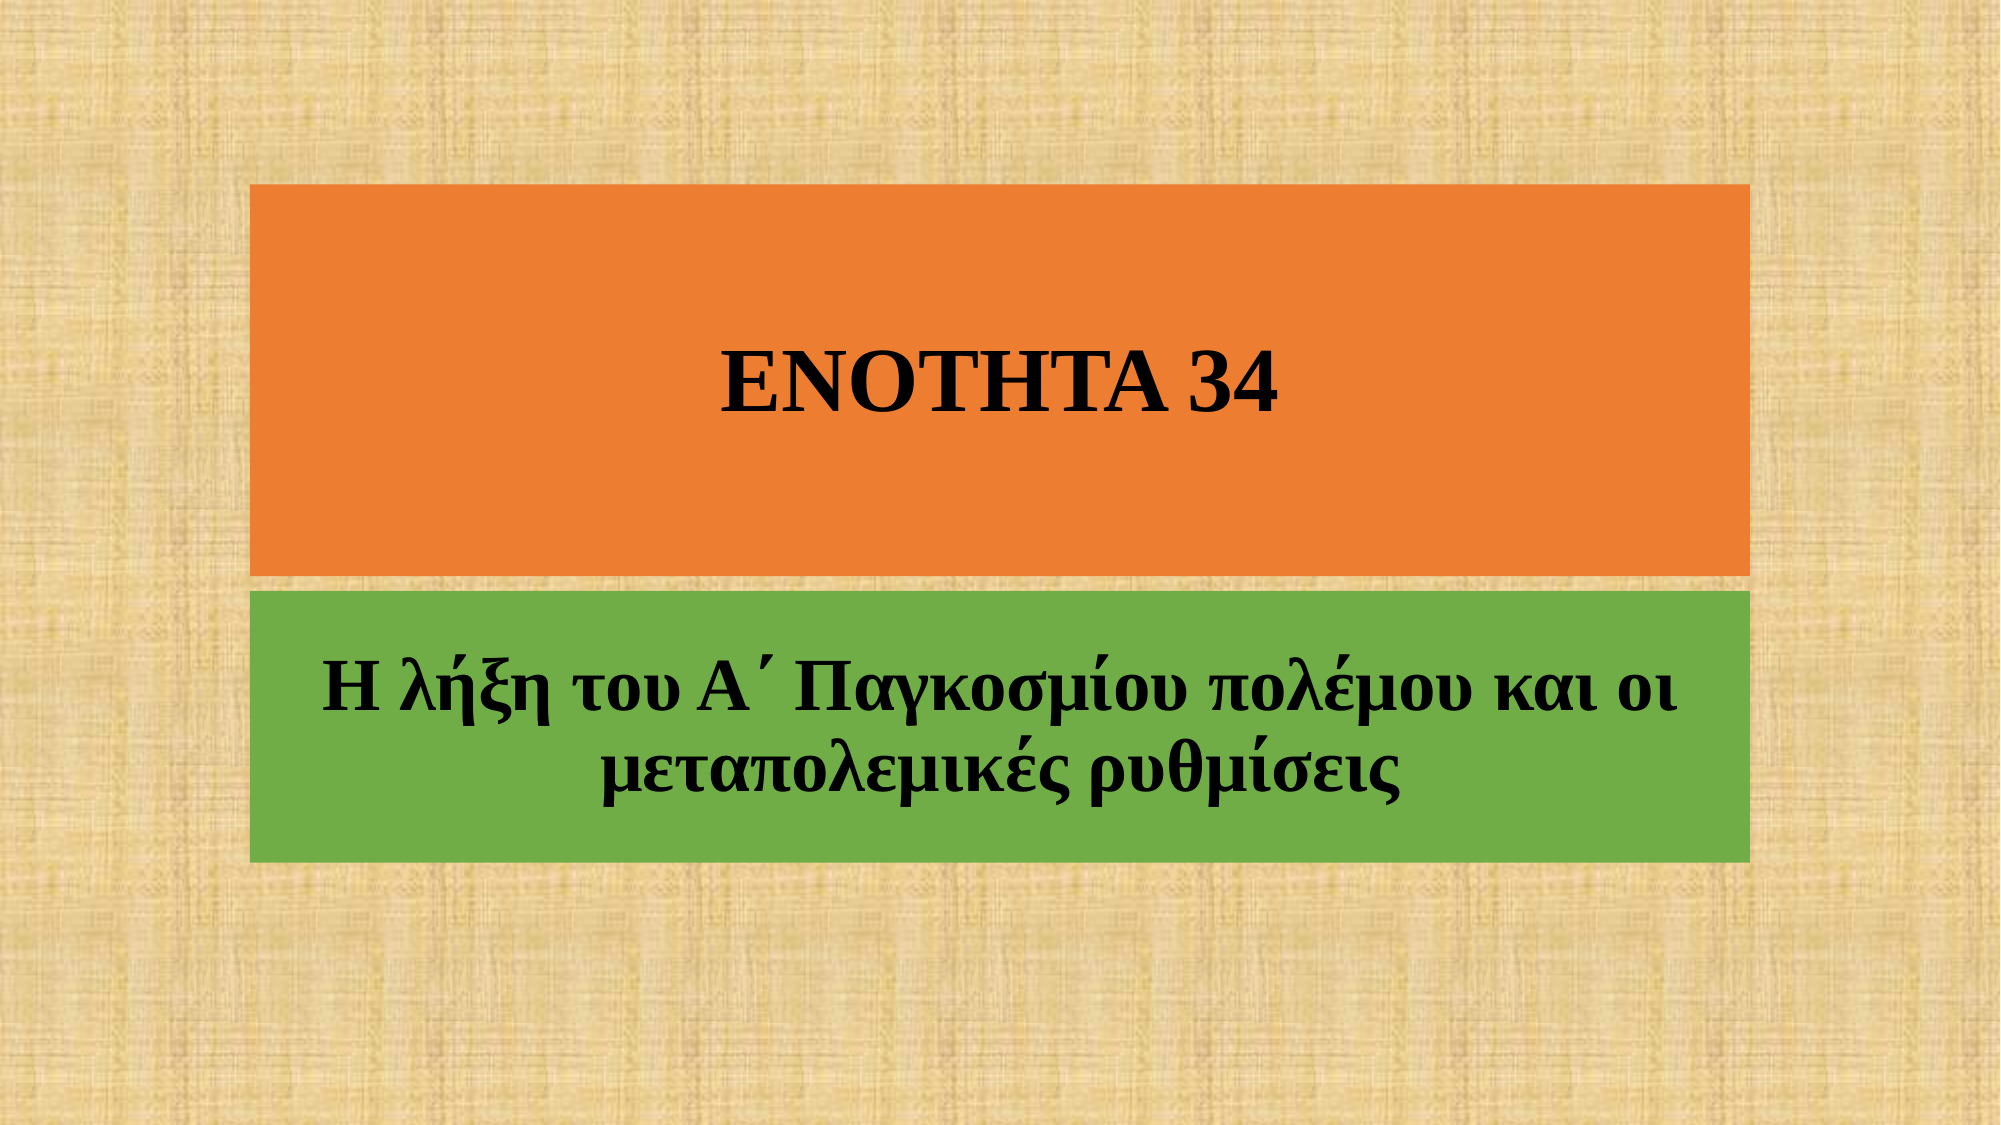

ΕΝΟΤΗΤΑ 34
Η λήξη του Α΄ Παγκοσμίου πολέμου και οι μεταπολεμικές ρυθμίσεις